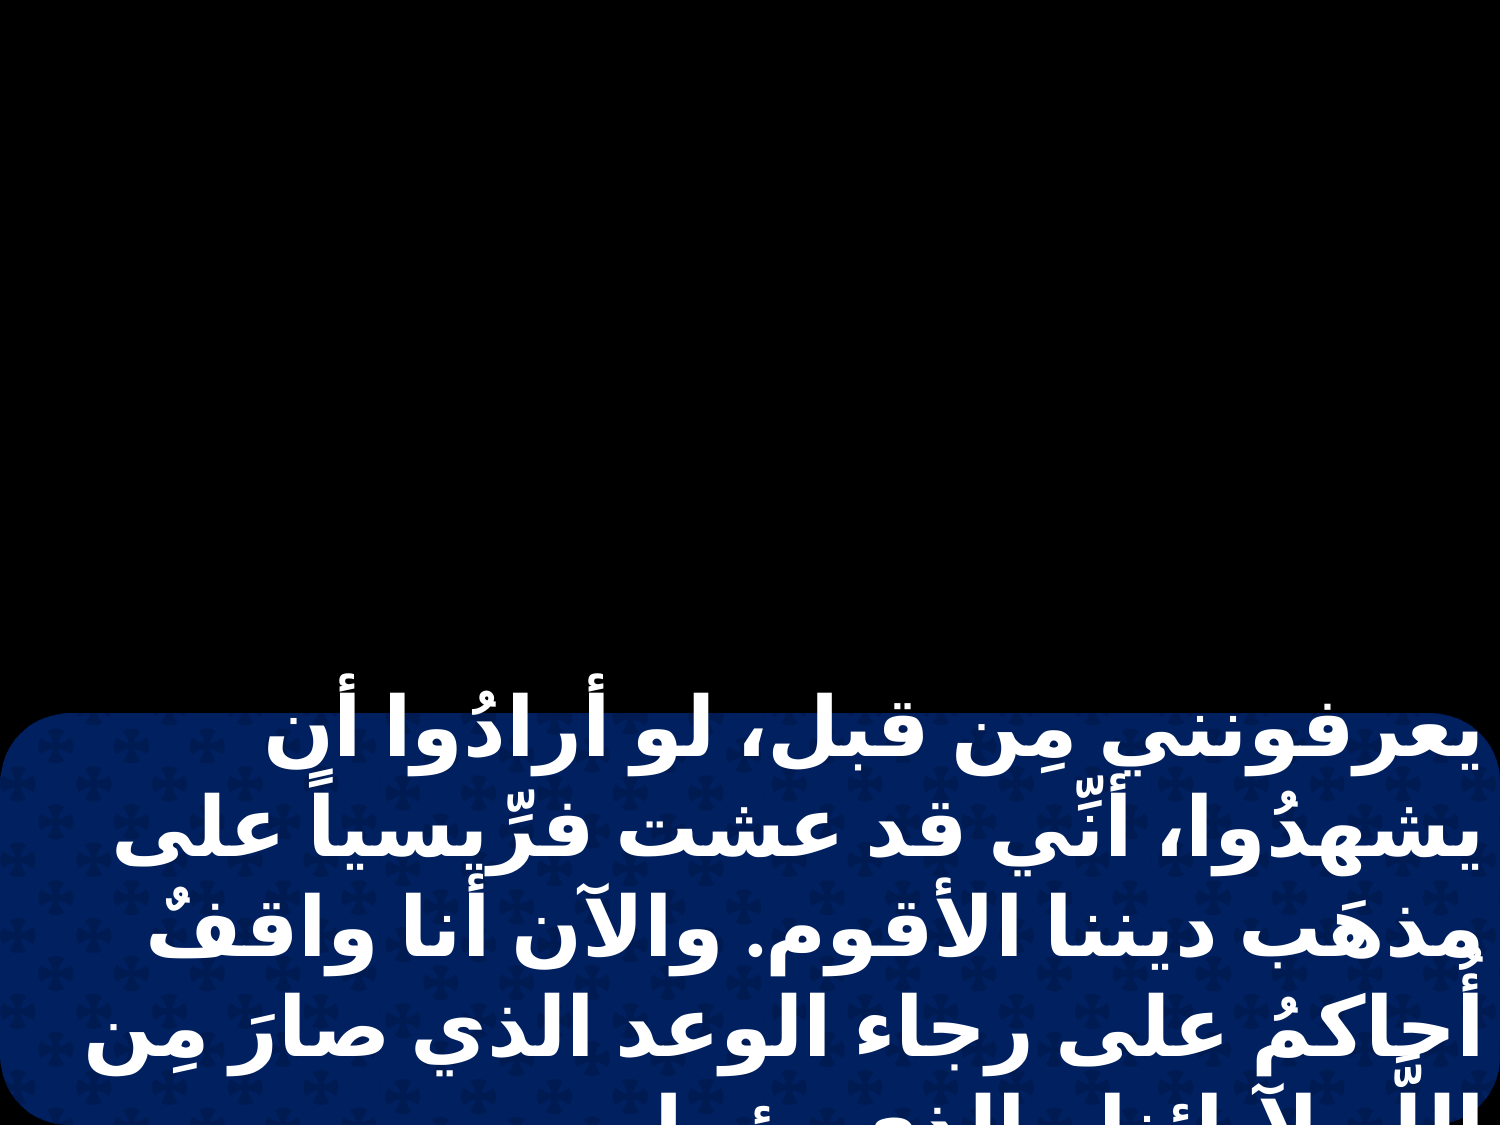

يعرفونني مِن قبل، لو أرادُوا أن يشهدُوا، أنِّي قد عشت فرِّيسياً على مذهَب ديننا الأقوم. والآن أنا واقفٌ أُحاكمُ على رجاء الوعد الذي صارَ مِن اللَّهِ لآبائنا ، الذي يؤمل